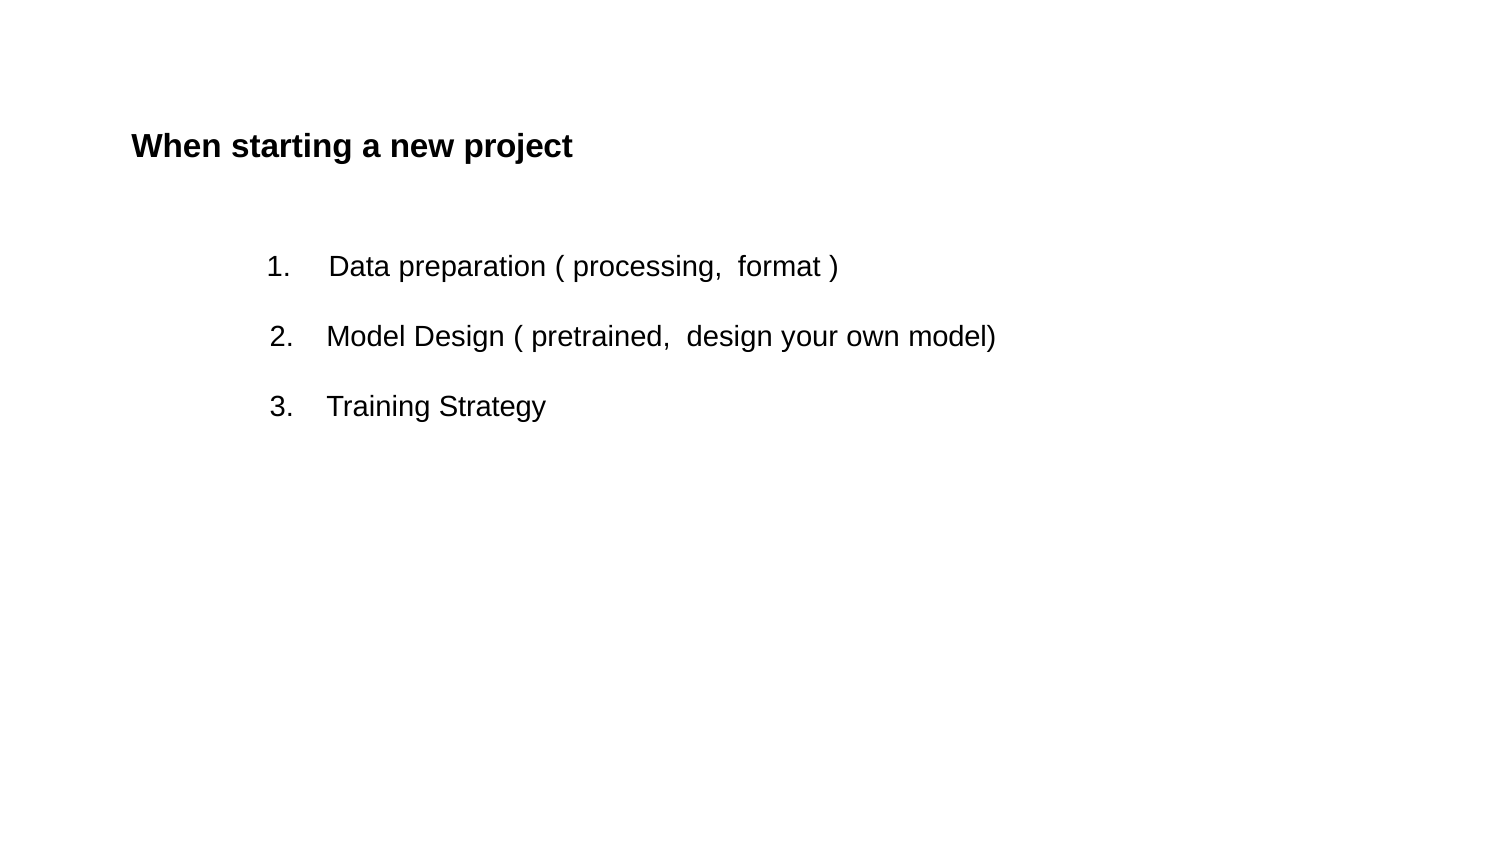

# When starting a new project
Data preparation ( processing, format )

Model Design ( pretrained, design your own model)

Training Strategy